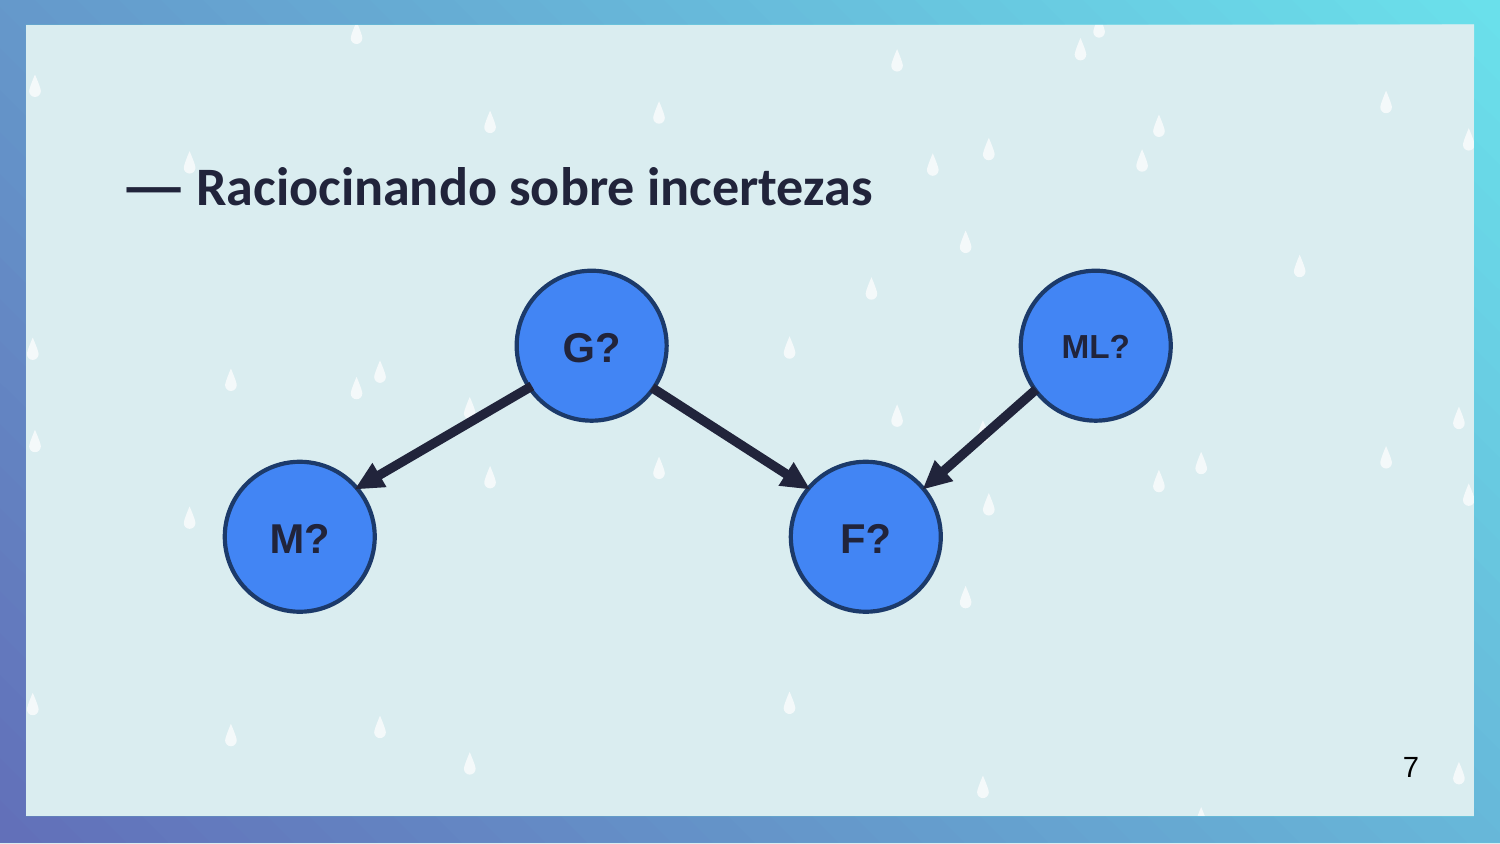

# — Raciocinando sobre incertezas
ML?
G?
M?
F?
7